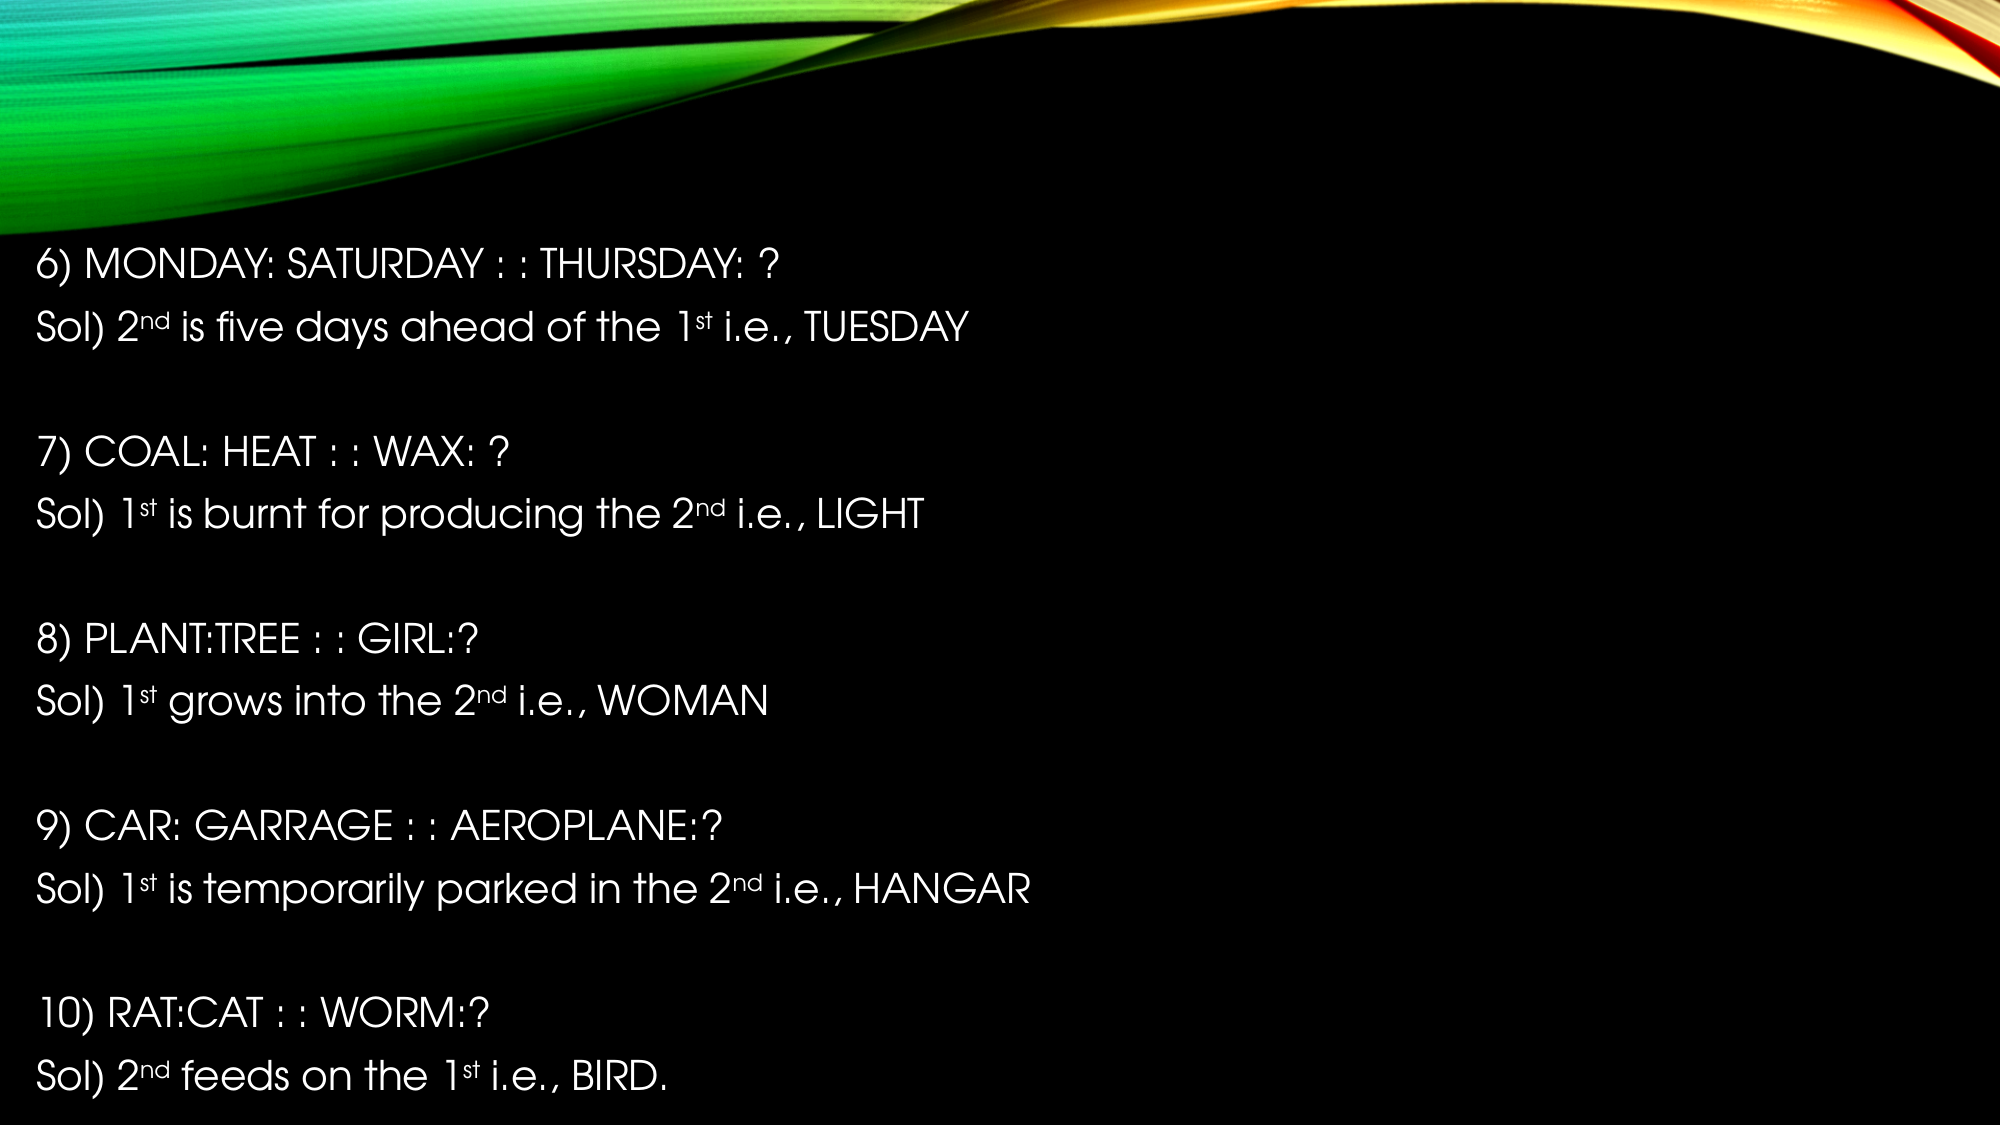

6) MONDAY: SATURDAY : : THURSDAY: ?
Sol) 2nd is five days ahead of the 1st i.e., TUESDAY

7) COAL: HEAT : : WAX: ?
Sol) 1st is burnt for producing the 2nd i.e., LIGHT

8) PLANT:TREE : : GIRL:?
Sol) 1st grows into the 2nd i.e., WOMAN

9) CAR: GARRAGE : : AEROPLANE:?
Sol) 1st is temporarily parked in the 2nd i.e., HANGAR

10) RAT:CAT : : WORM:?
Sol) 2nd feeds on the 1st i.e., BIRD.